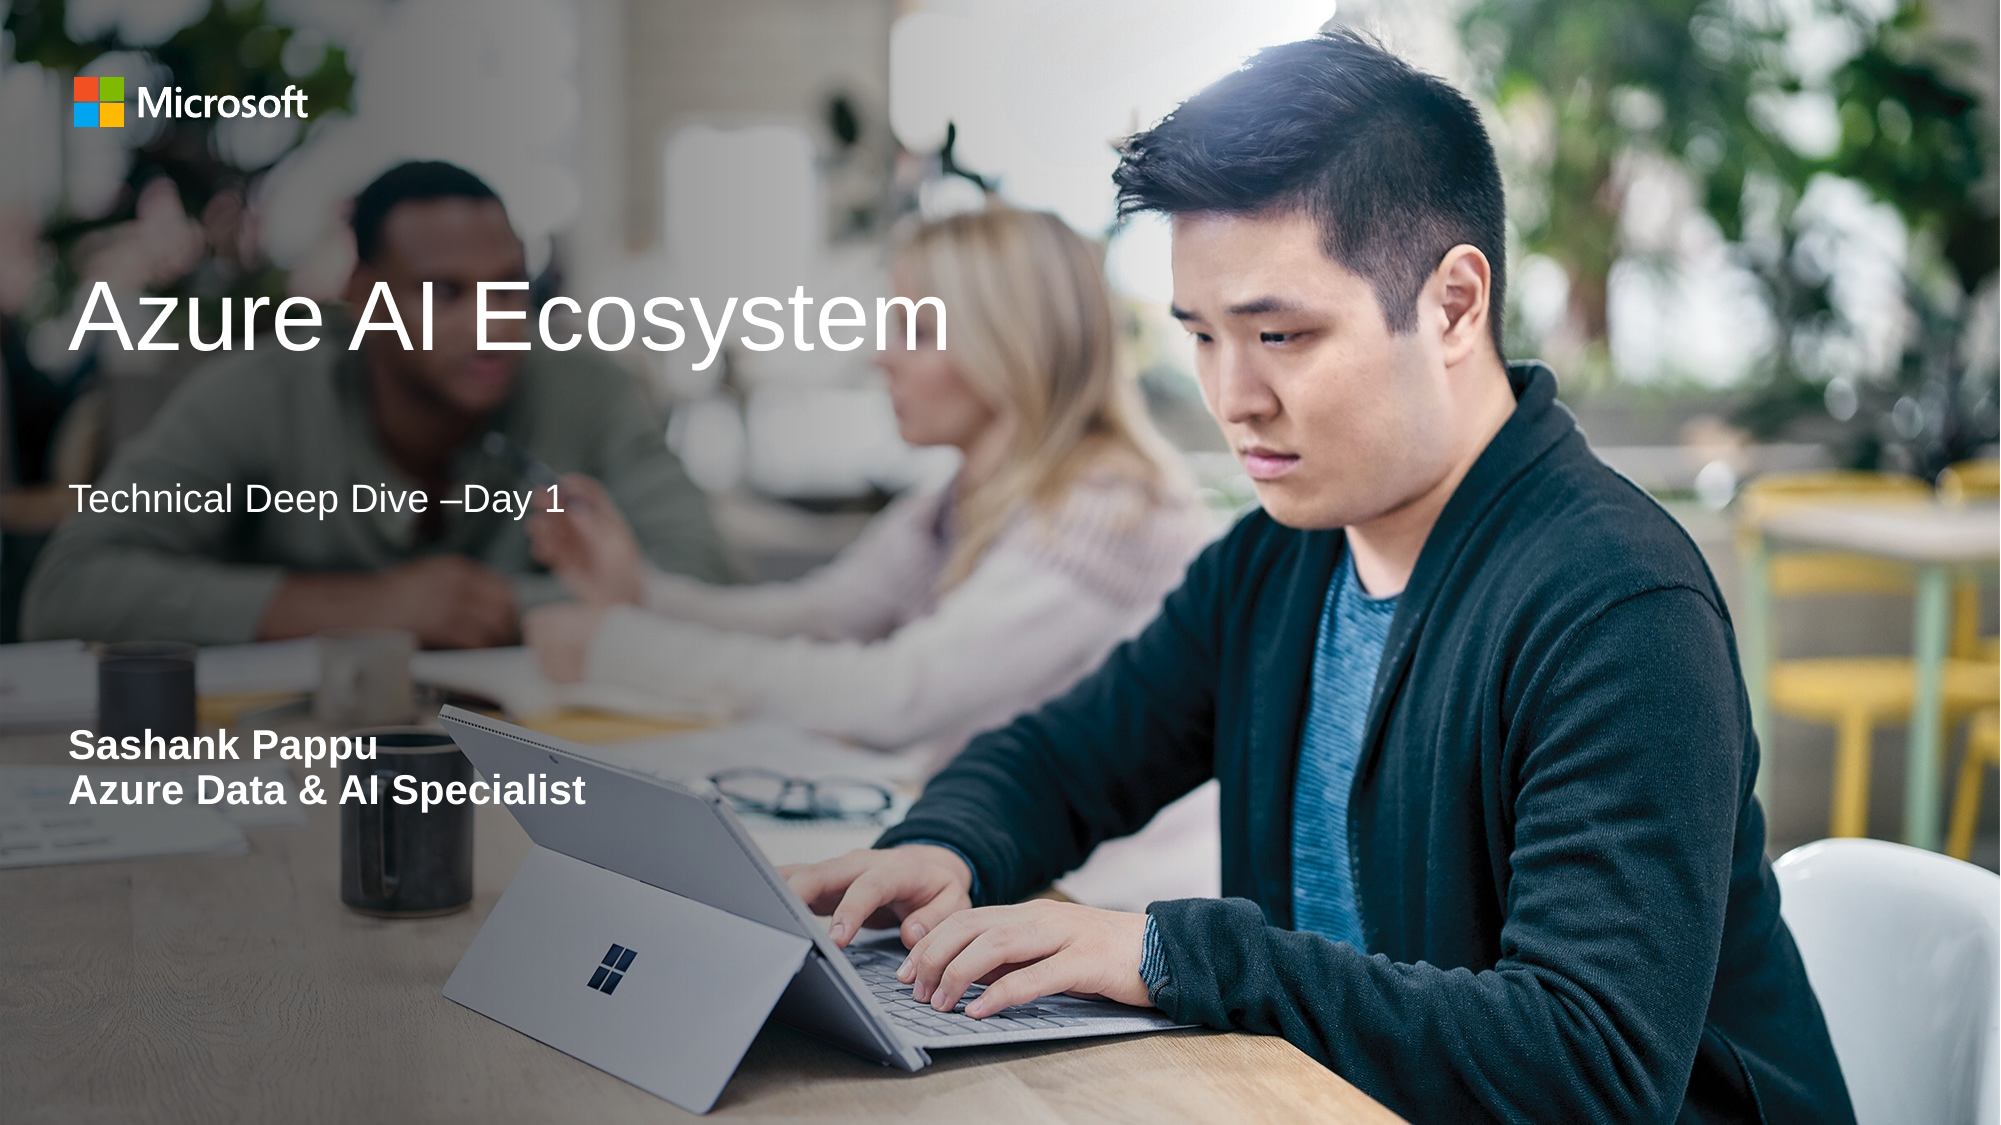

# Azure AI Ecosystem Technical Deep Dive –Day 1
Sashank Pappu
Azure Data & AI Specialist